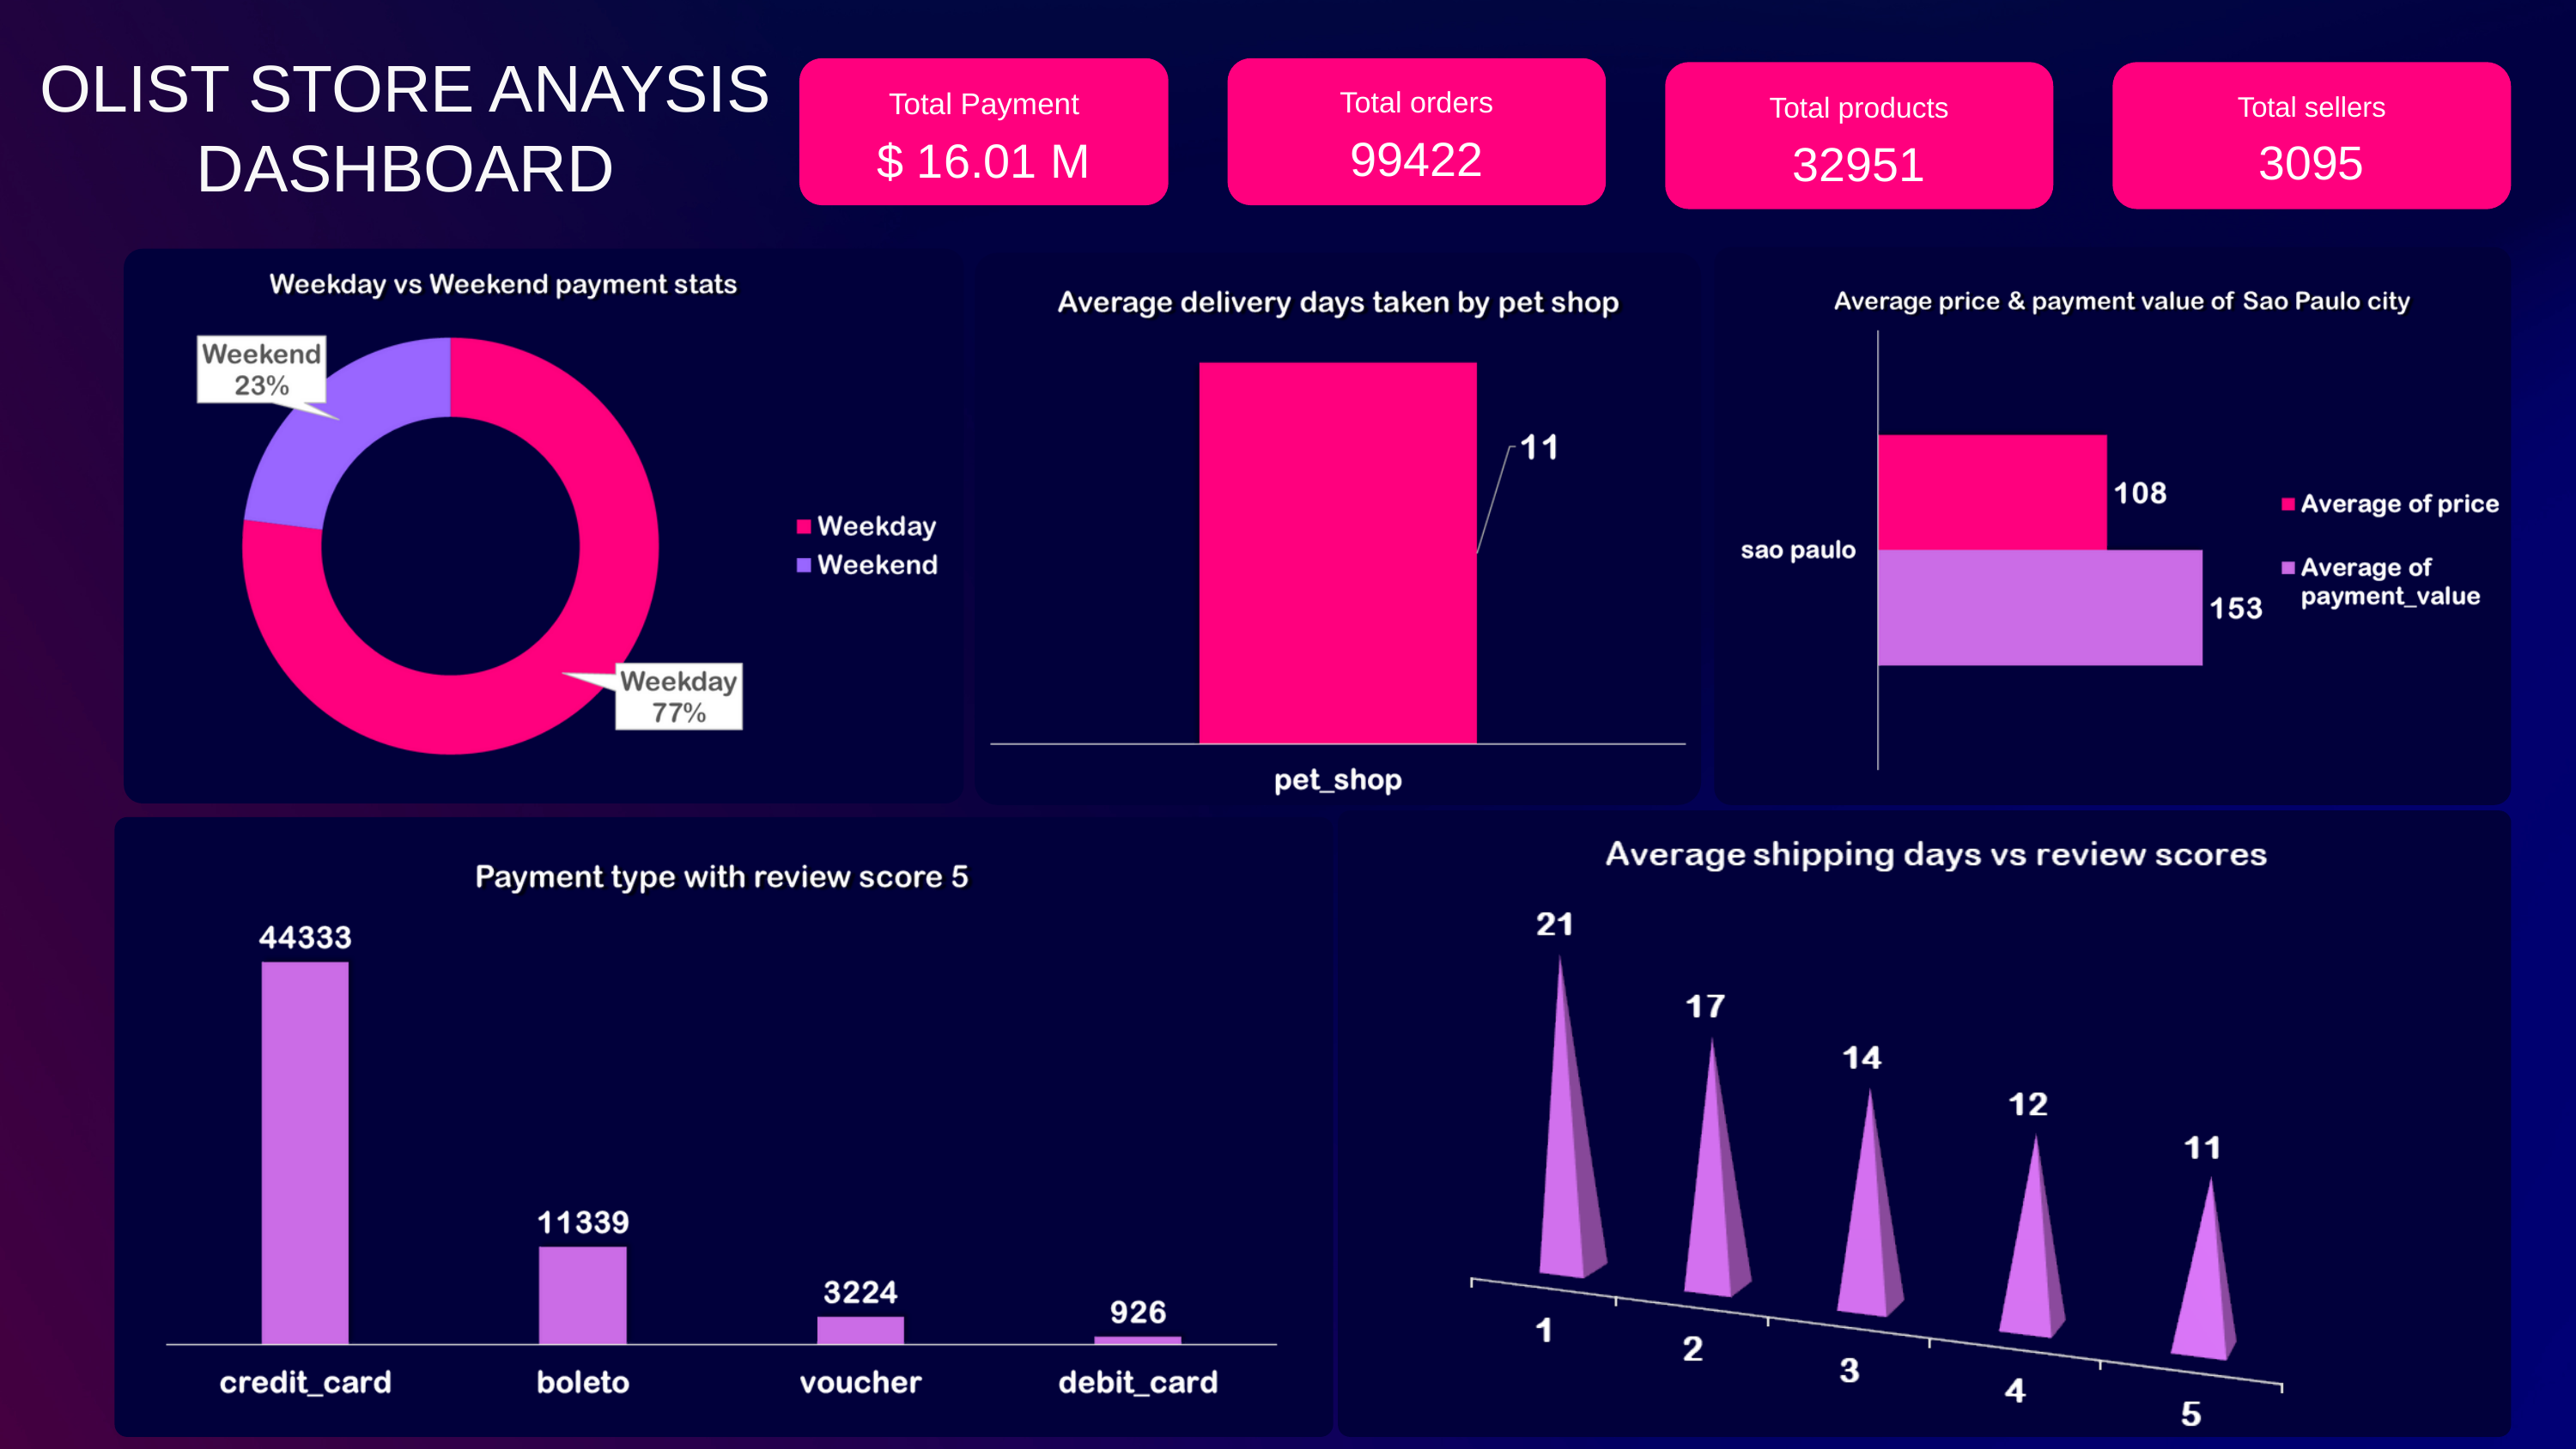

OLIST STORE ANAYSIS
DASHBOARD

Total Payment
$ 16.01 M

Total orders
99422

Total products
32951

Total sellers
3095